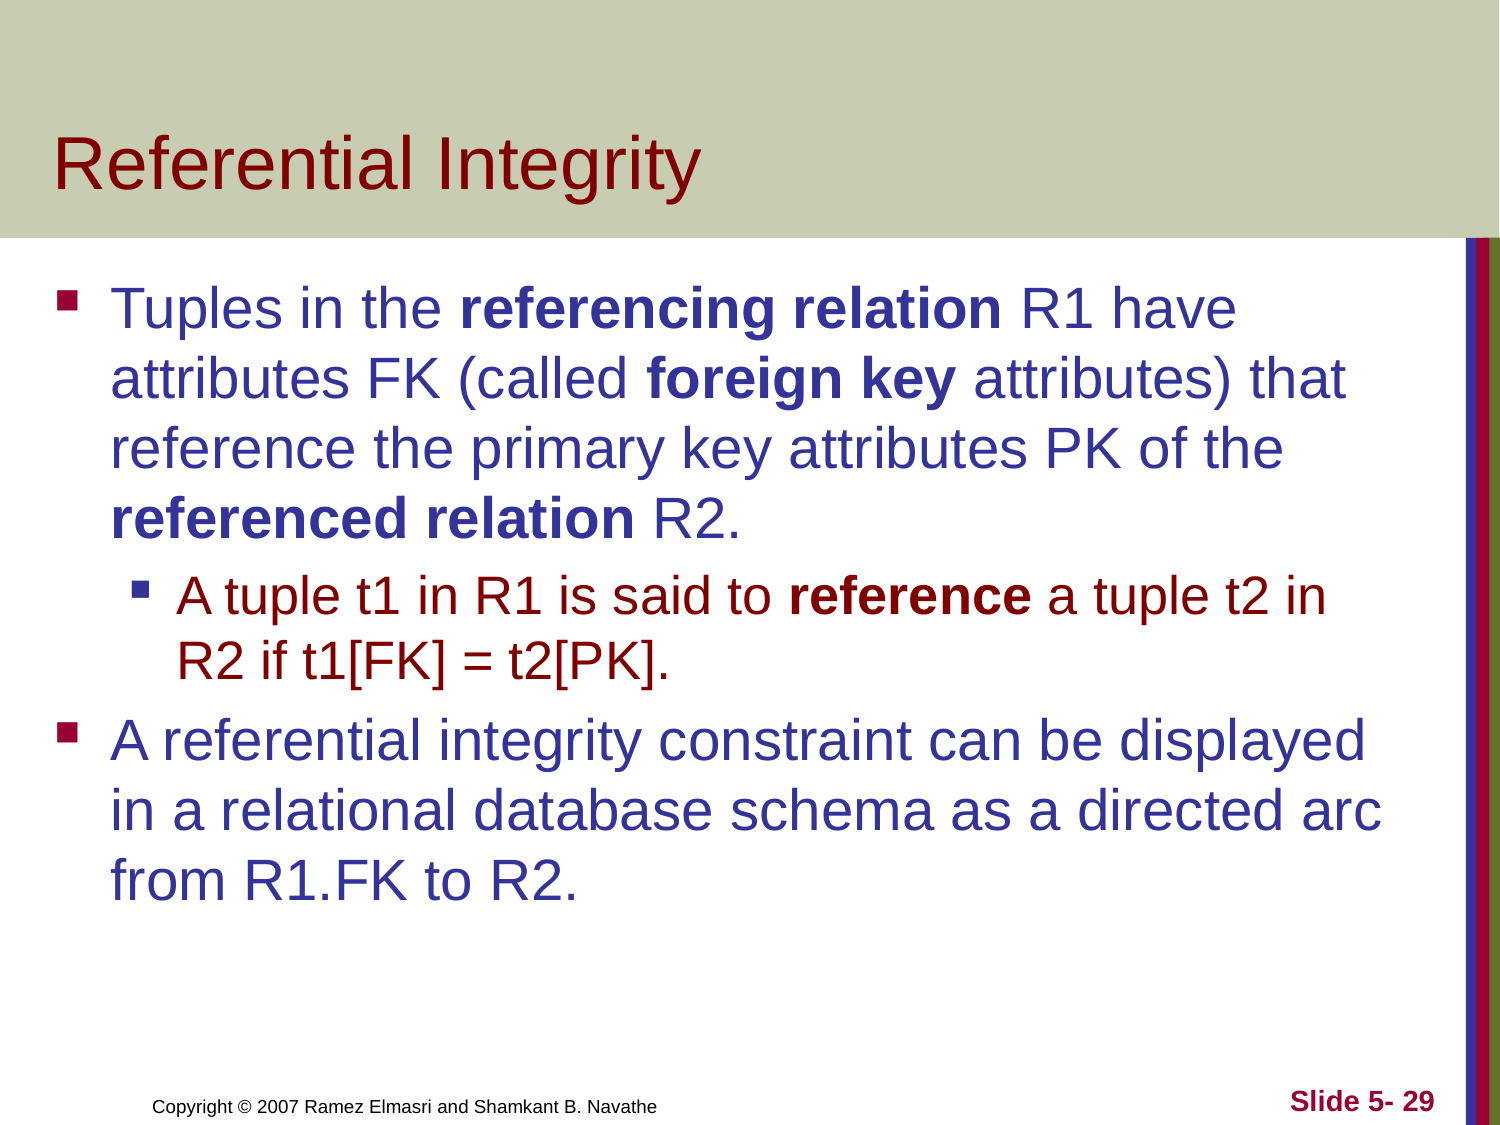

# Referential Integrity
Tuples in the referencing relation R1 have attributes FK (called foreign key attributes) that reference the primary key attributes PK of the referenced relation R2.
A tuple t1 in R1 is said to reference a tuple t2 in R2 if t1[FK] = t2[PK].
A referential integrity constraint can be displayed in a relational database schema as a directed arc from R1.FK to R2.
Slide 5- 29